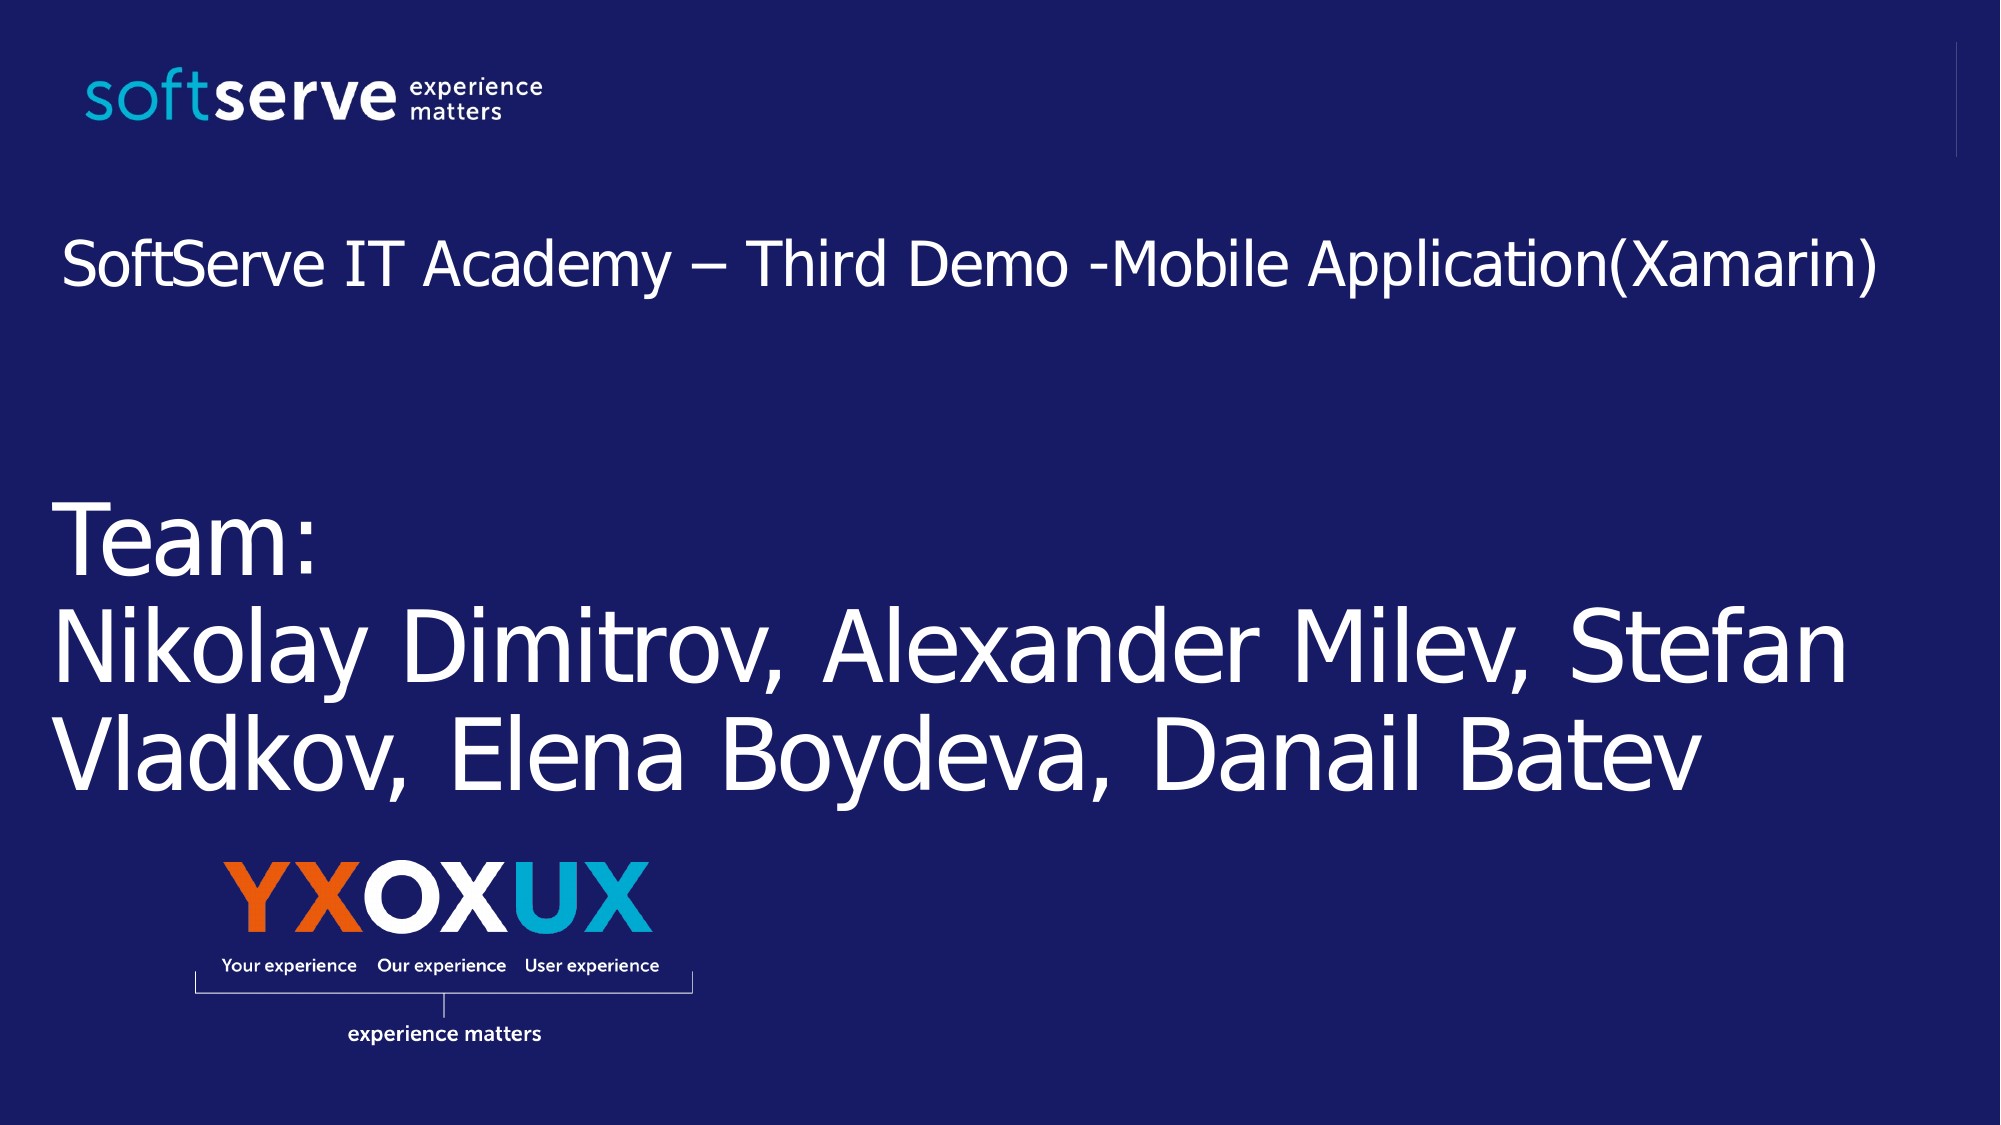

SoftServe IT Academy – Third Demo -Mobile Application(Xamarin)
# Team: Nikolay Dimitrov, Alexander Milev, Stefan Vladkov, Elena Boydeva, Danail Batev